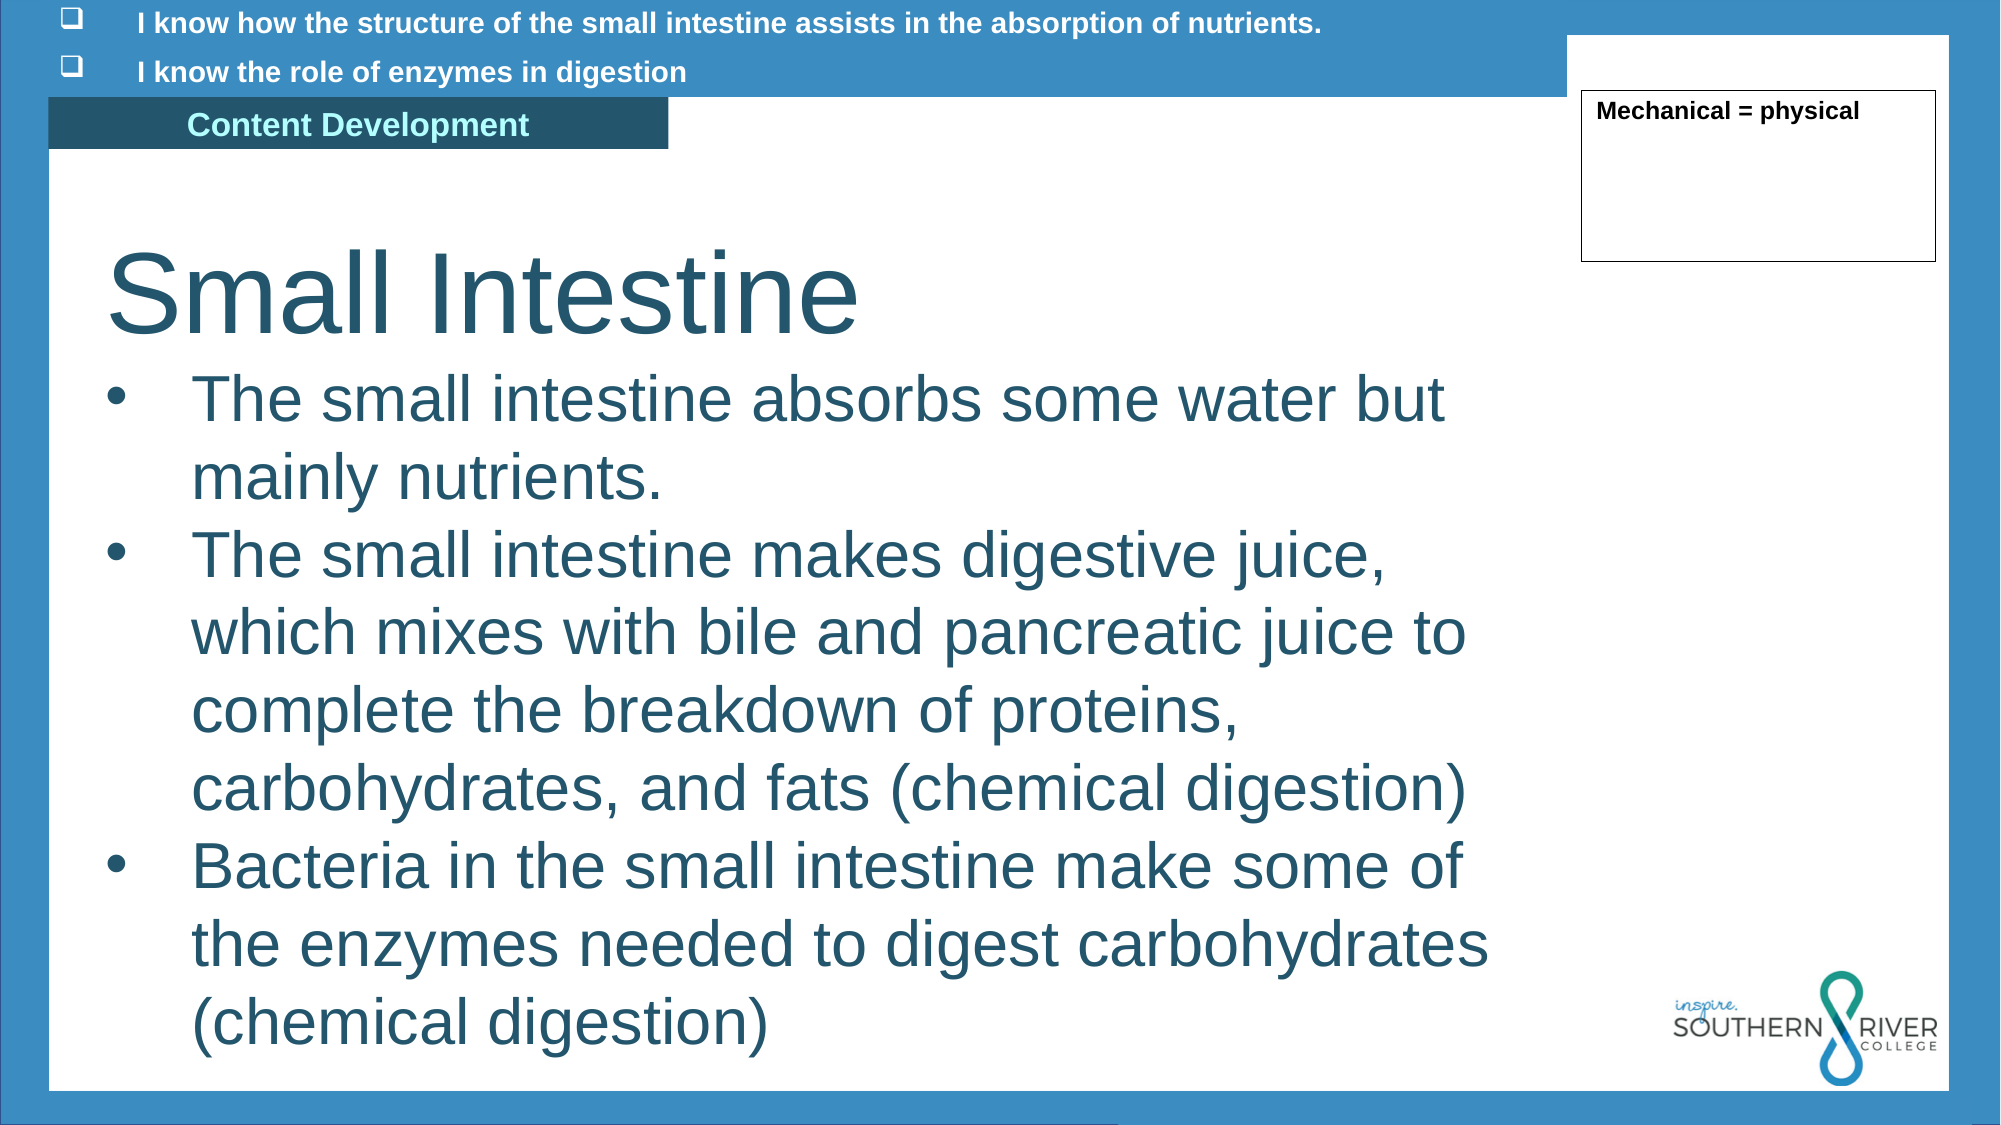

I know how the structure of the small intestine assists in the absorption of nutrients.
 I know the role of enzymes in digestion

Mechanical = physical
Small Intestine
The small intestine absorbs some water but mainly nutrients.
The small intestine makes digestive juice, which mixes with bile and pancreatic juice to complete the breakdown of proteins, carbohydrates, and fats (chemical digestion)
Bacteria in the small intestine make some of the enzymes needed to digest carbohydrates (chemical digestion)